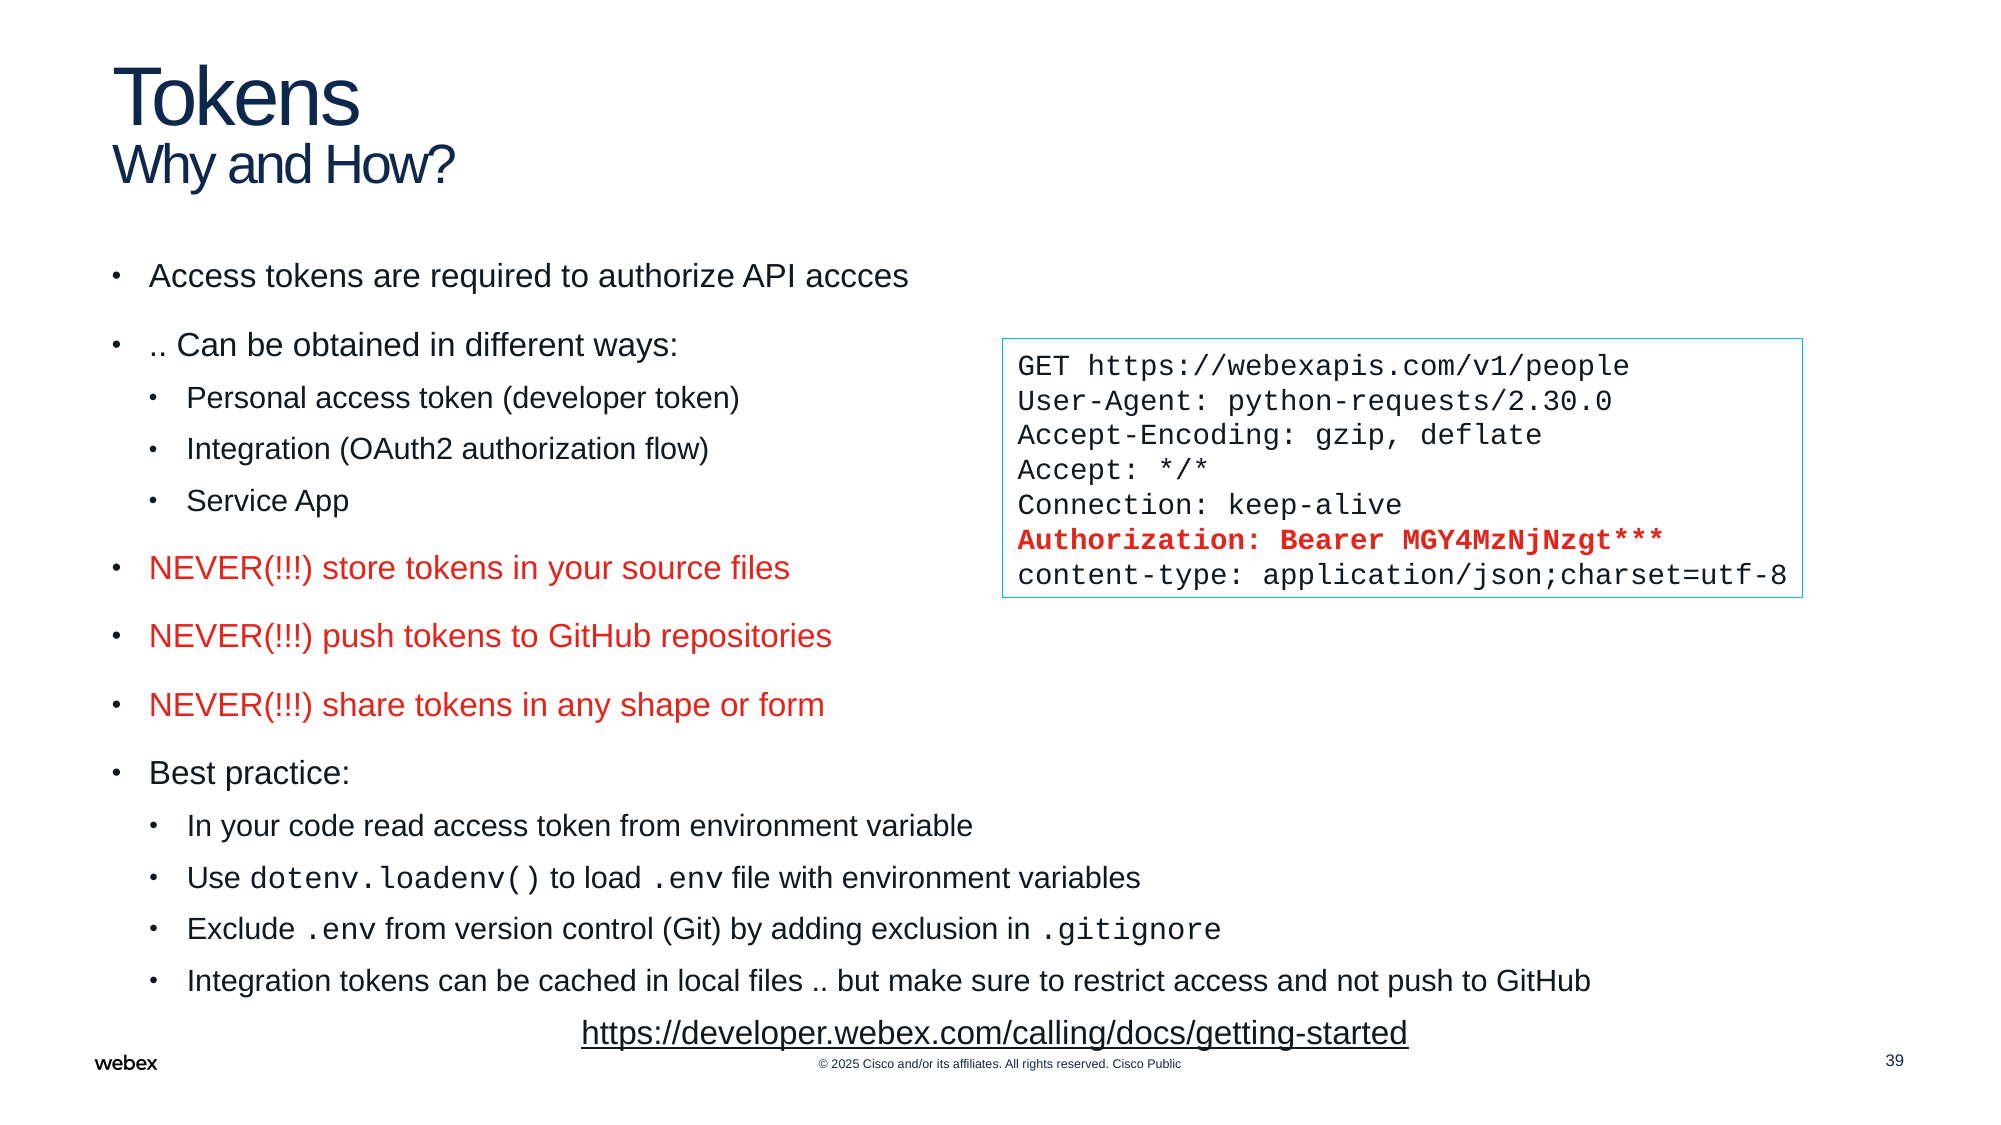

# Tokens Why and How?
Access tokens are required to authorize API accces
.. Can be obtained in different ways:
Personal access token (developer token)
Integration (OAuth2 authorization flow)
Service App
NEVER(!!!) store tokens in your source files
NEVER(!!!) push tokens to GitHub repositories
NEVER(!!!) share tokens in any shape or form
Best practice:
In your code read access token from environment variable
Use dotenv.loadenv() to load .env file with environment variables
Exclude .env from version control (Git) by adding exclusion in .gitignore
Integration tokens can be cached in local files .. but make sure to restrict access and not push to GitHub

GET https://webexapis.com/v1/people
User-Agent: python-requests/2.30.0
Accept-Encoding: gzip, deflate
Accept: */*
Connection: keep-alive
Authorization: Bearer MGY4MzNjNzgt***
content-type: application/json;charset=utf-8
https://developer.webex.com/calling/docs/getting-started